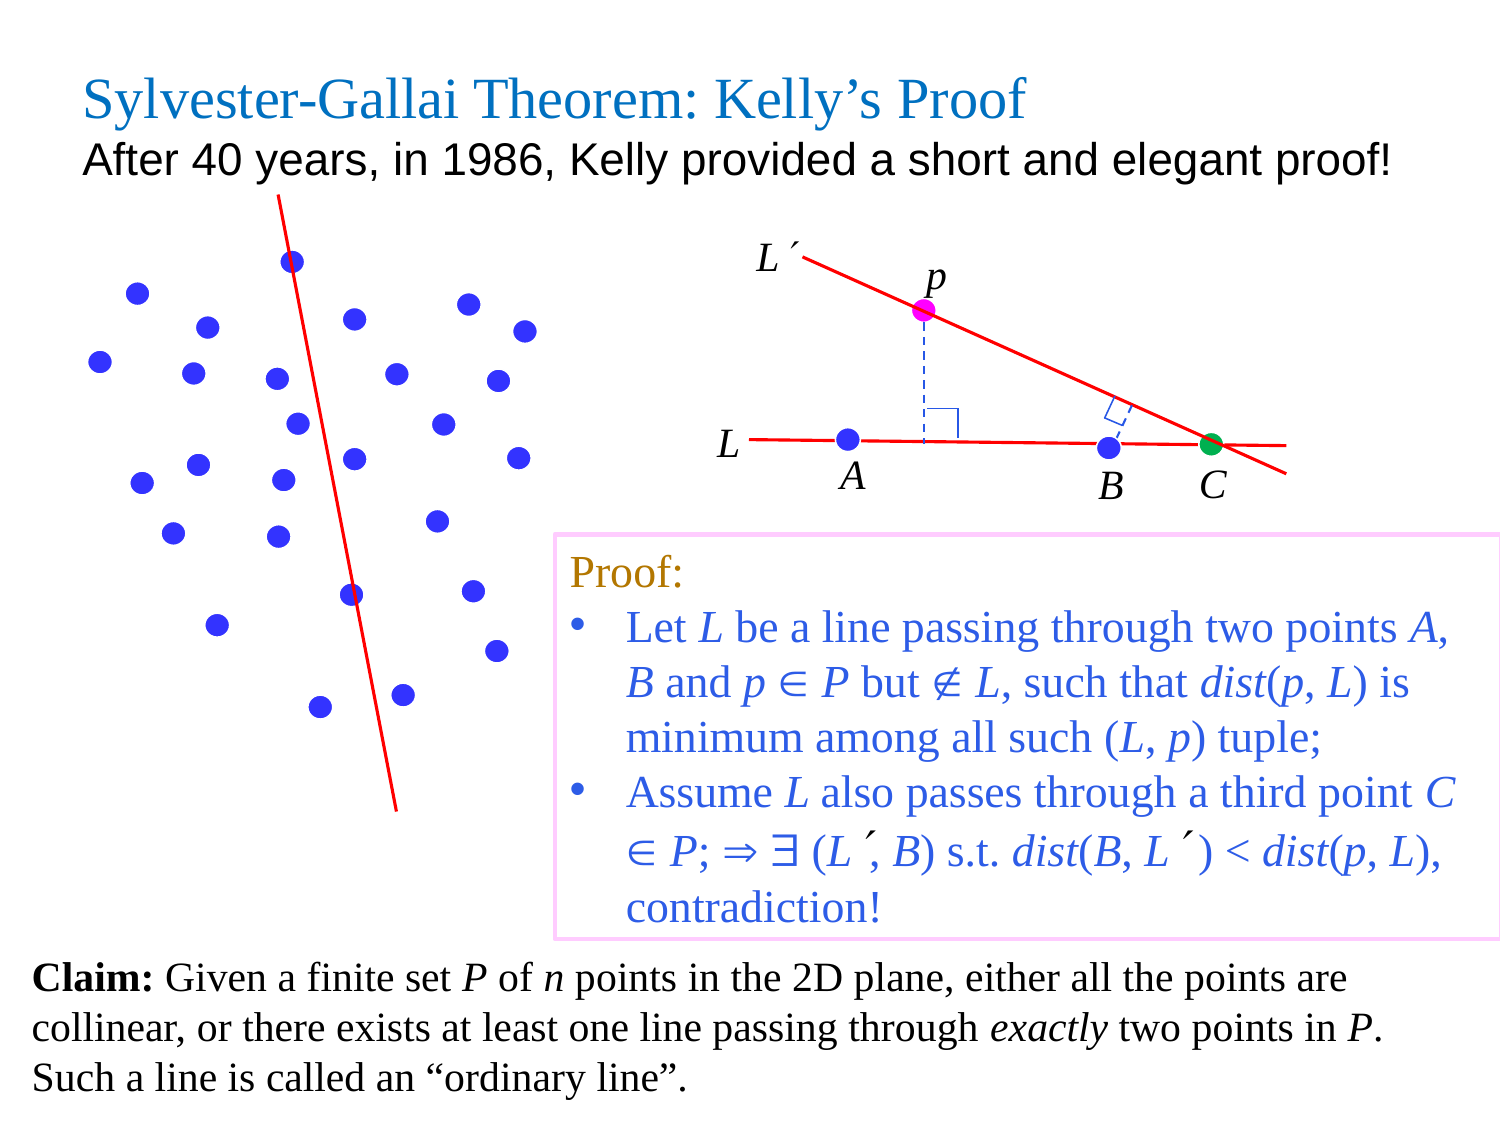

11
# Sylvester-Gallai Theorem: Kelly’s Proof After 40 years, in 1986, Kelly provided a short and elegant proof!
L′
p

L

A
B

C
Proof:
Let L be a line passing through two points A, B and p ∈ P but ∉ L, such that dist(p, L) is minimum among all such (L, p) tuple;
Assume L also passes through a third point C ∈ P; ⇒ ∃ (L′, B) s.t. dist(B, L′ ) < dist(p, L), contradiction!
Claim: Given a finite set P of n points in the 2D plane, either all the points are collinear, or there exists at least one line passing through exactly two points in P. Such a line is called an “ordinary line”.
ACMU 2008-09